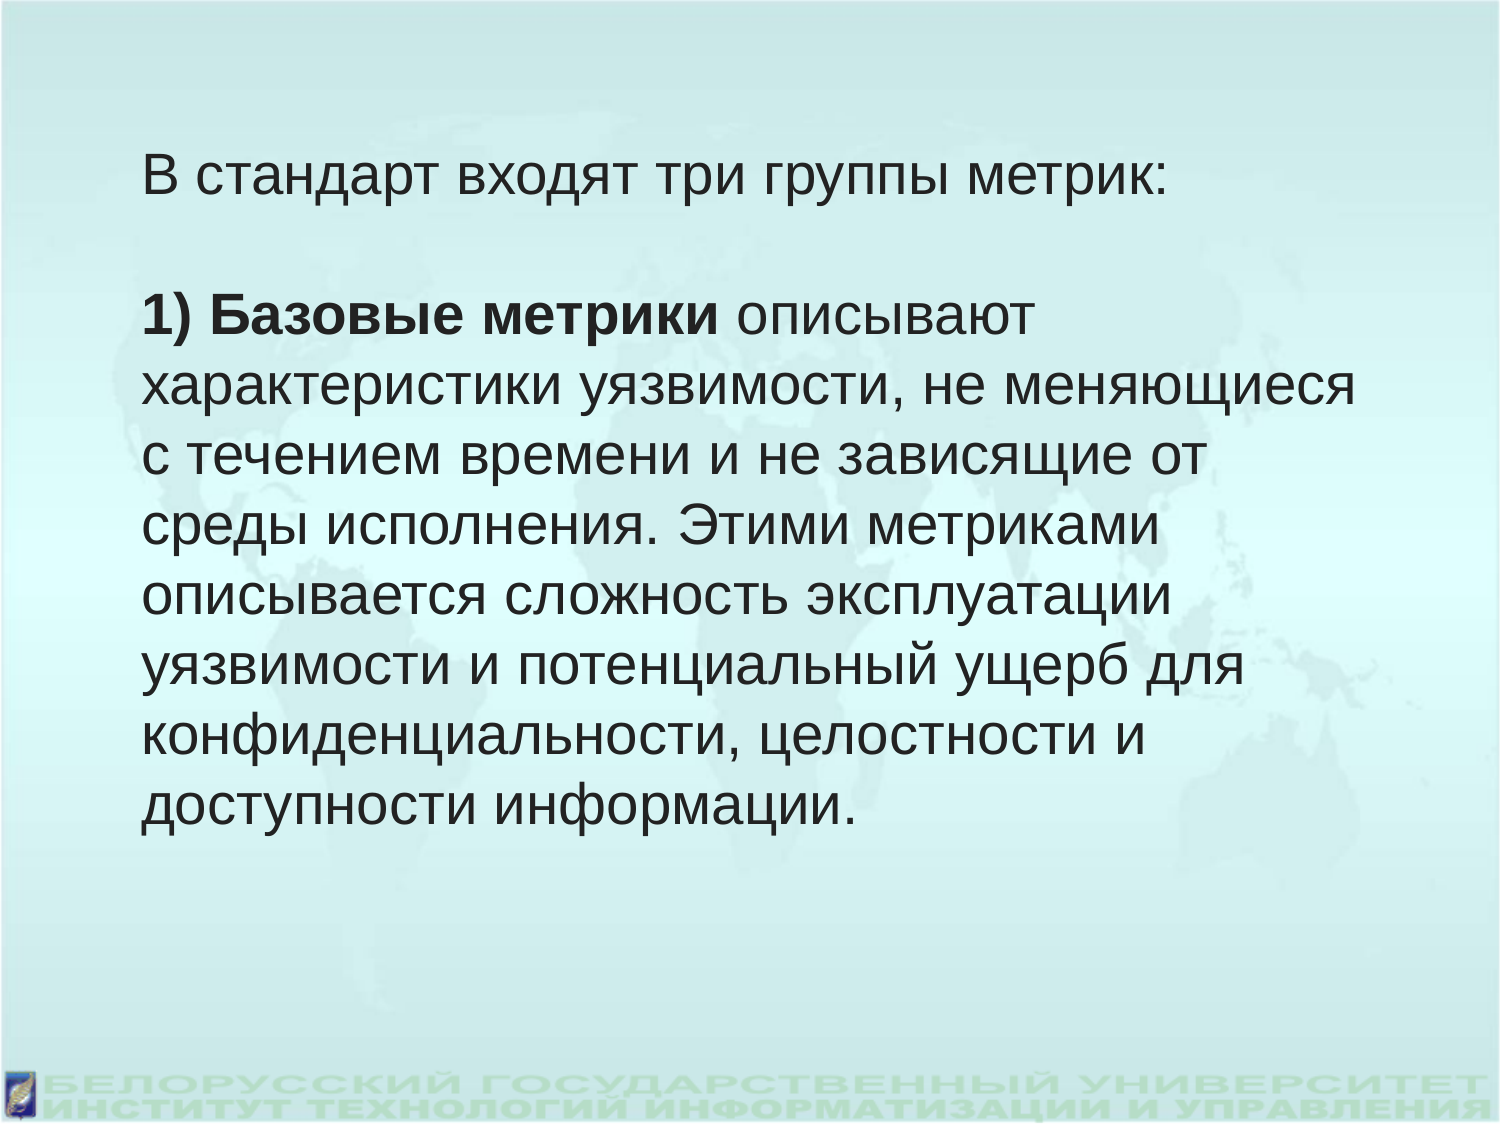

В стандарт входят три группы метрик:
1) Базовые метрики описывают характеристики уязвимости, не меняющиеся с течением времени и не зависящие от среды исполнения. Этими метриками описывается сложность эксплуатации уязвимости и потенциальный ущерб для конфиденциальности, целостности и доступности информации.